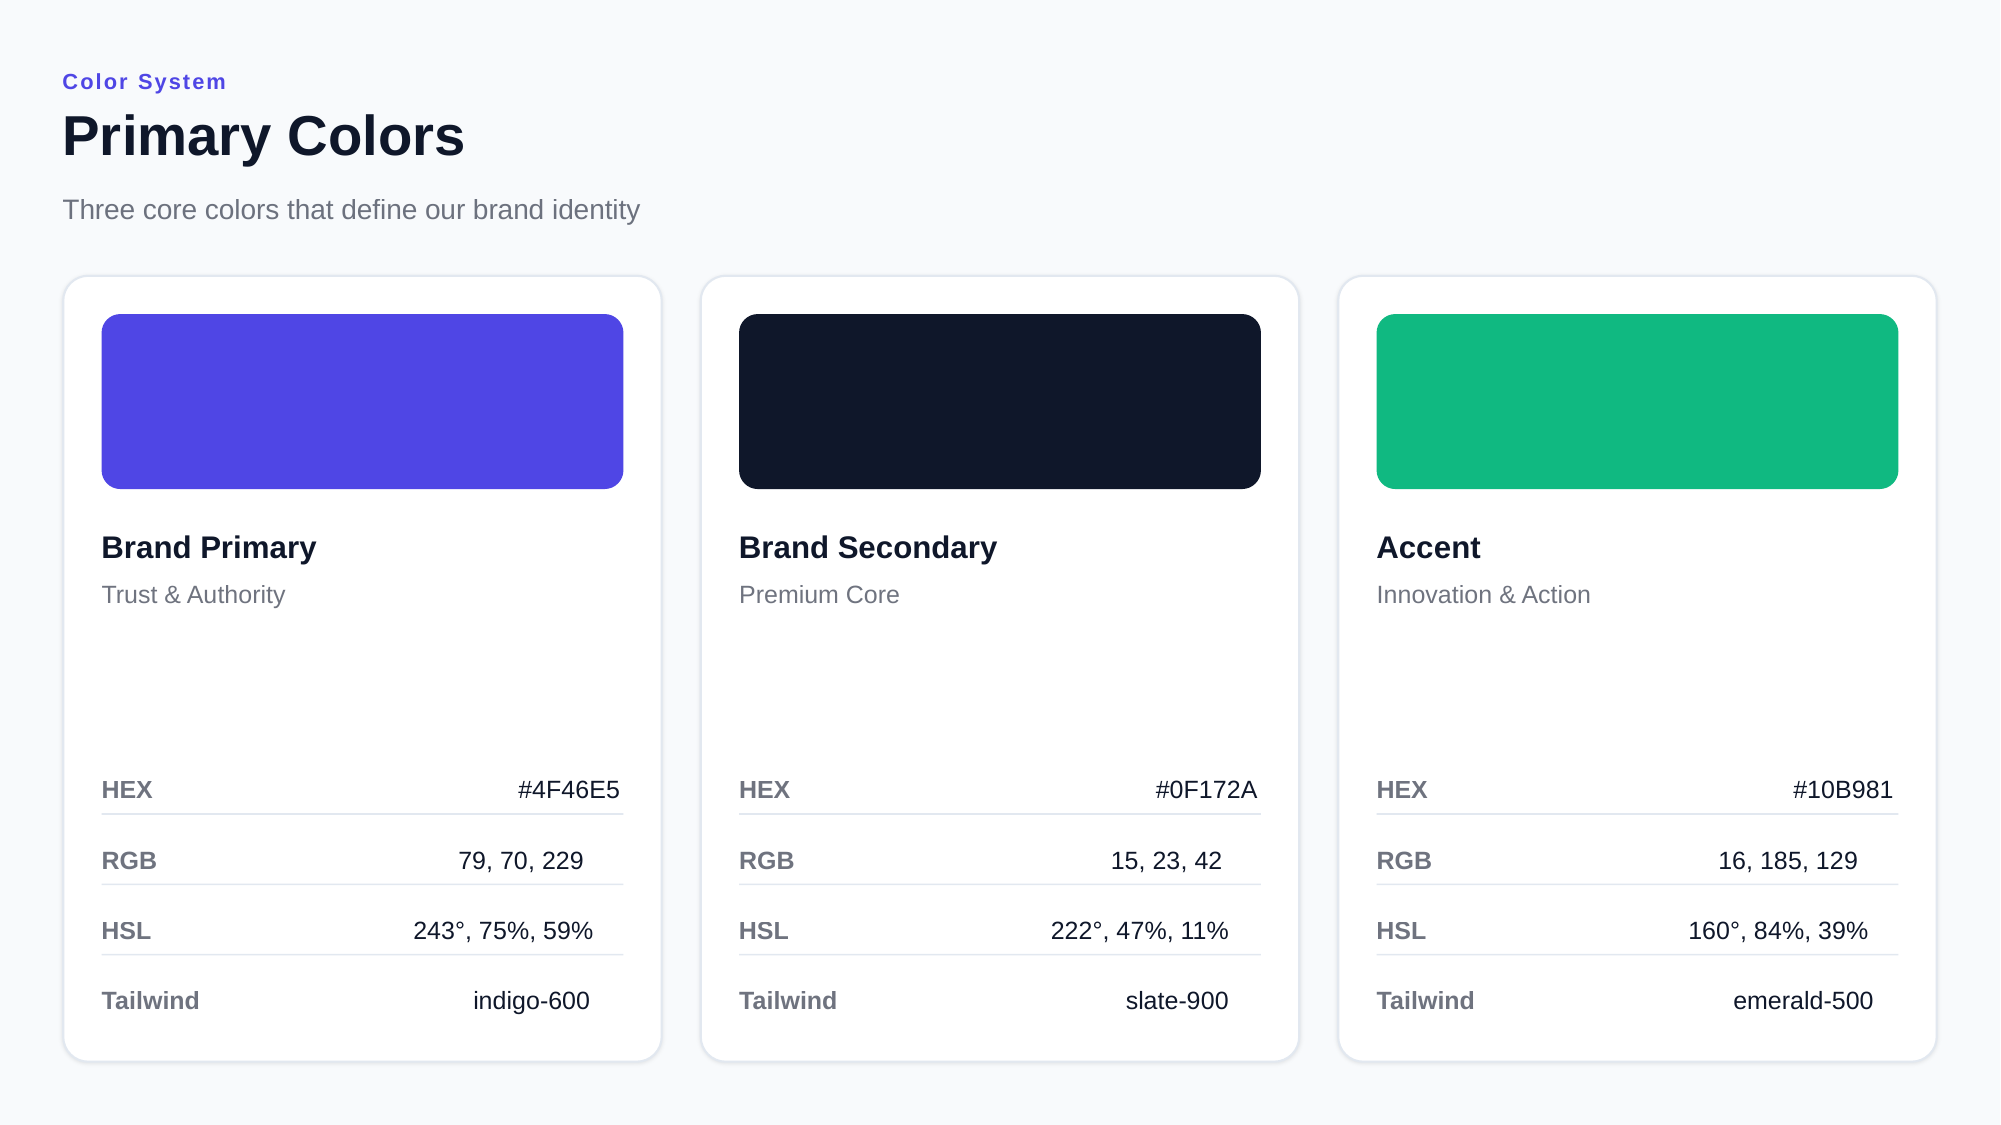

Color System
Primary Colors
Three core colors that define our brand identity

Brand Primary
Brand Secondary
Accent
Trust & Authority
Premium Core
Innovation & Action
HEX
#4F46E5
HEX
#0F172A
HEX
#10B981

RGB
79, 70, 229
RGB
15, 23, 42
RGB
16, 185, 129

HSL
243°, 75%, 59%
HSL
222°, 47%, 11%
HSL
160°, 84%, 39%

Tailwind
indigo-600
Tailwind
slate-900
Tailwind
emerald-500